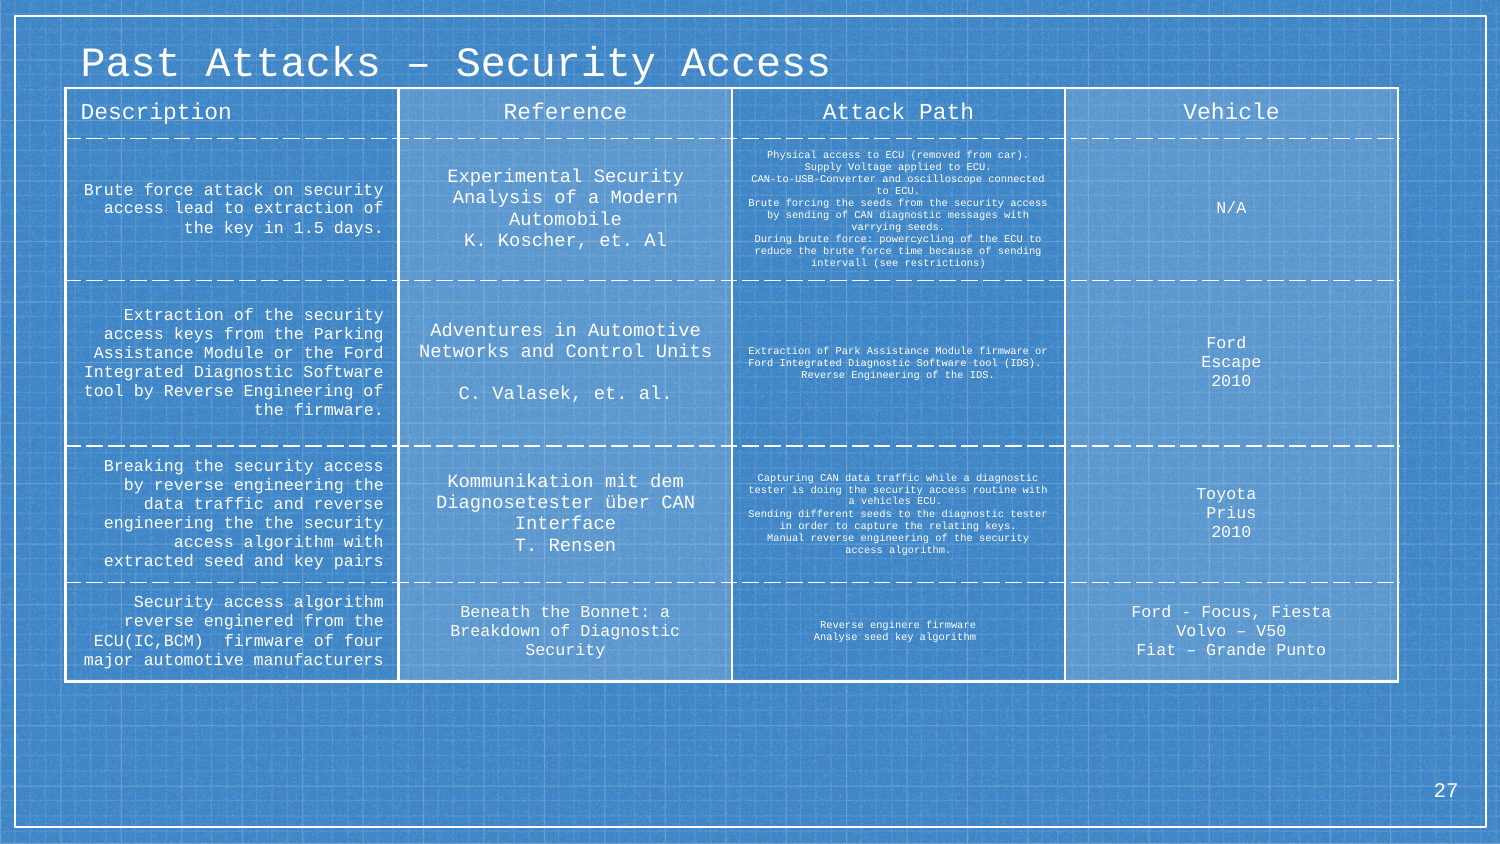

# Past Attacks – Security Access
| Description | Reference | Attack Path | Vehicle |
| --- | --- | --- | --- |
| Brute force attack on security access lead to extraction of the key in 1.5 days. | Experimental Security Analysis of a Modern Automobile K. Koscher, et. Al | Physical access to ECU (removed from car). Supply Voltage applied to ECU. CAN-to-USB-Converter and oscilloscope connected to ECU. Brute forcing the seeds from the security access by sending of CAN diagnostic messages with varrying seeds. During brute force: powercycling of the ECU to reduce the brute force time because of sending intervall (see restrictions) | N/A |
| Extraction of the security access keys from the Parking Assistance Module or the Ford Integrated Diagnostic Software tool by Reverse Engineering of the firmware. | Adventures in Automotive Networks and Control Units C. Valasek, et. al. | Extraction of Park Assistance Module firmware or Ford Integrated Diagnostic Software tool (IDS). Reverse Engineering of the IDS. | Ford Escape 2010 |
| Breaking the security access by reverse engineering the data traffic and reverse engineering the the security access algorithm with extracted seed and key pairs | Kommunikation mit dem Diagnosetester über CAN Interface T. Rensen | Capturing CAN data traffic while a diagnostic tester is doing the security access routine with a vehicles ECU. Sending different seeds to the diagnostic tester in order to capture the relating keys. Manual reverse engineering of the security access algorithm. | Toyota Prius 2010 |
| Security access algorithm reverse enginered from the ECU(IC,BCM) firmware of four major automotive manufacturers | Beneath the Bonnet: a Breakdown of Diagnostic Security | Reverse enginere firmware Analyse seed key algorithm | Ford - Focus, Fiesta Volvo – V50 Fiat – Grande Punto |
27